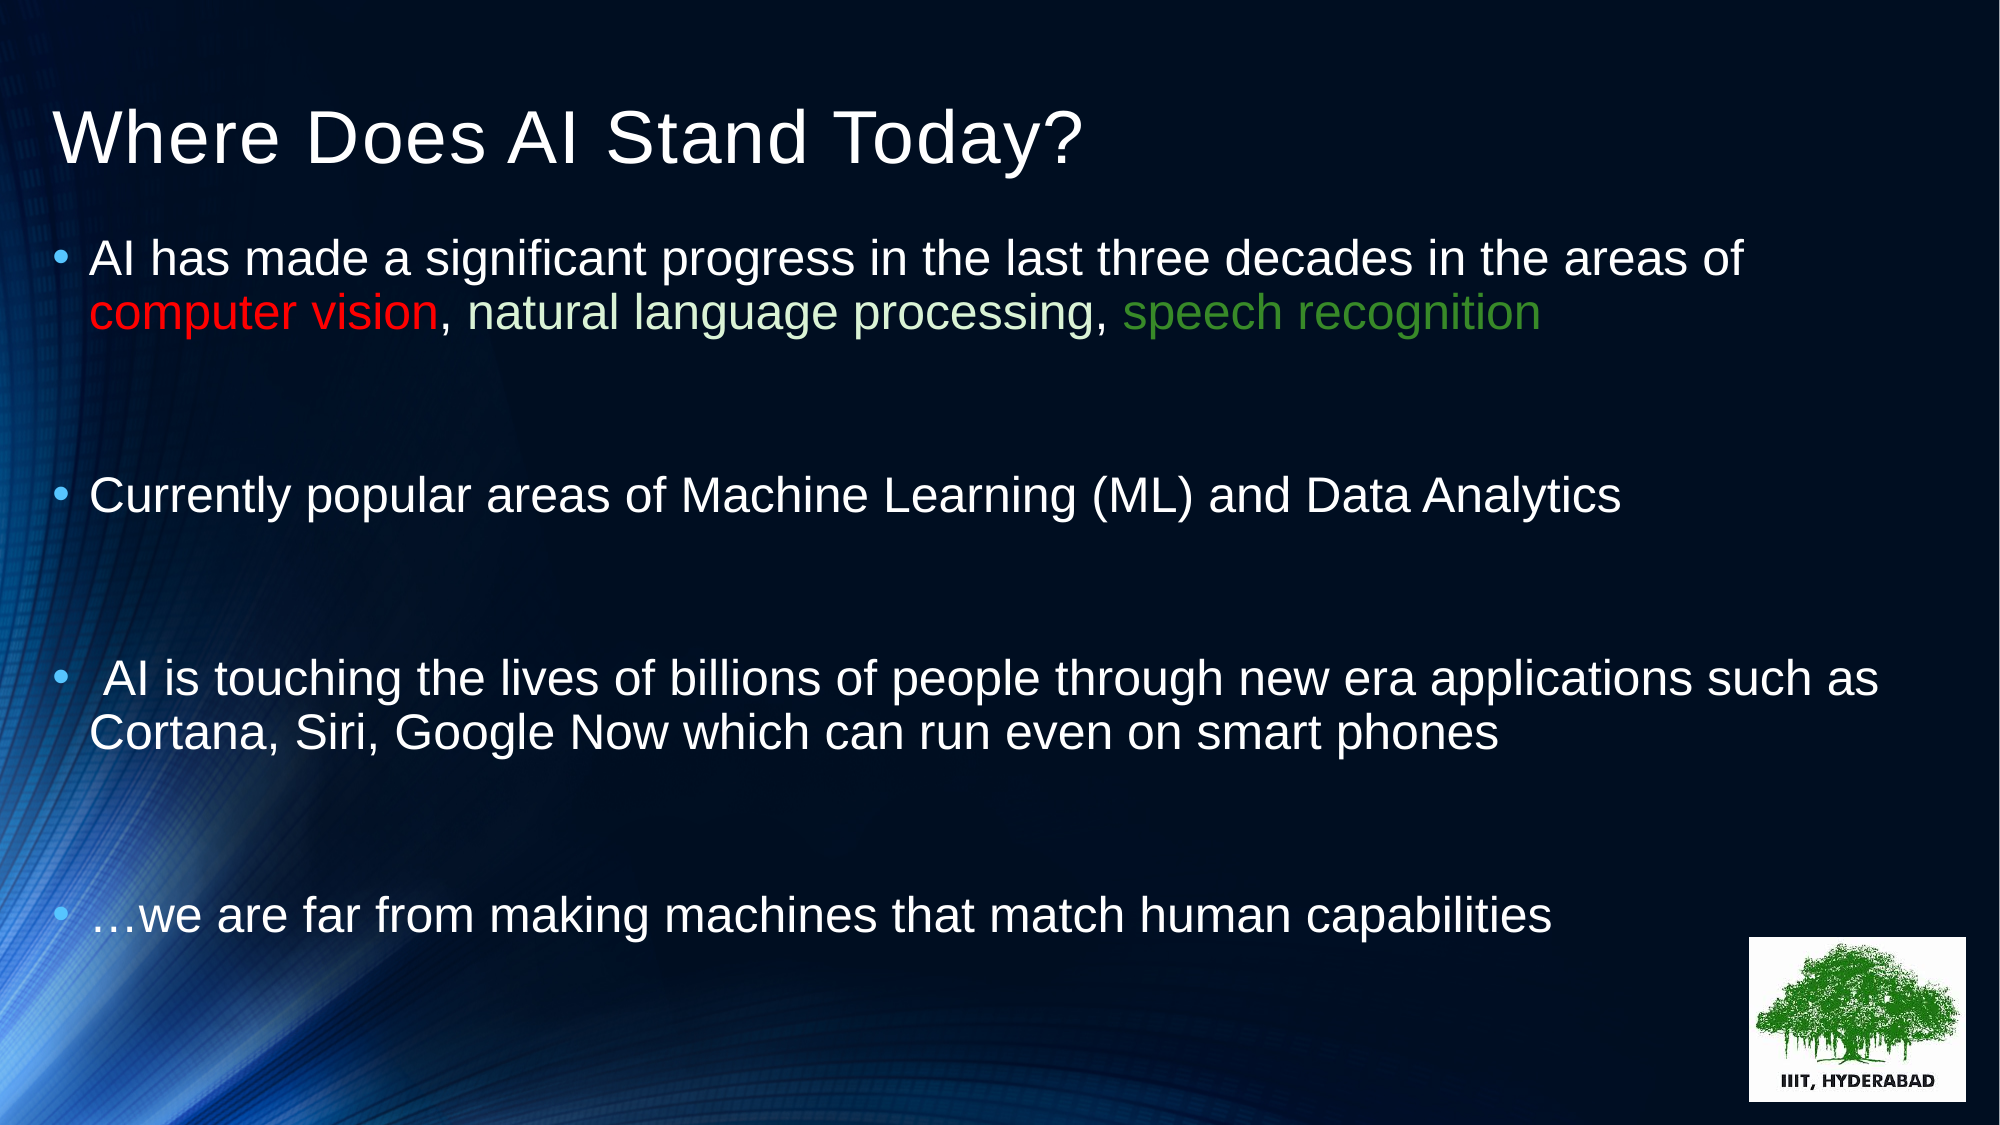

# Where Does AI Stand Today?
AI has made a significant progress in the last three decades in the areas of computer vision, natural language processing, speech recognition

Currently popular areas of Machine Learning (ML) and Data Analytics

 AI is touching the lives of billions of people through new era applications such as Cortana, Siri, Google Now which can run even on smart phones

…we are far from making machines that match human capabilities